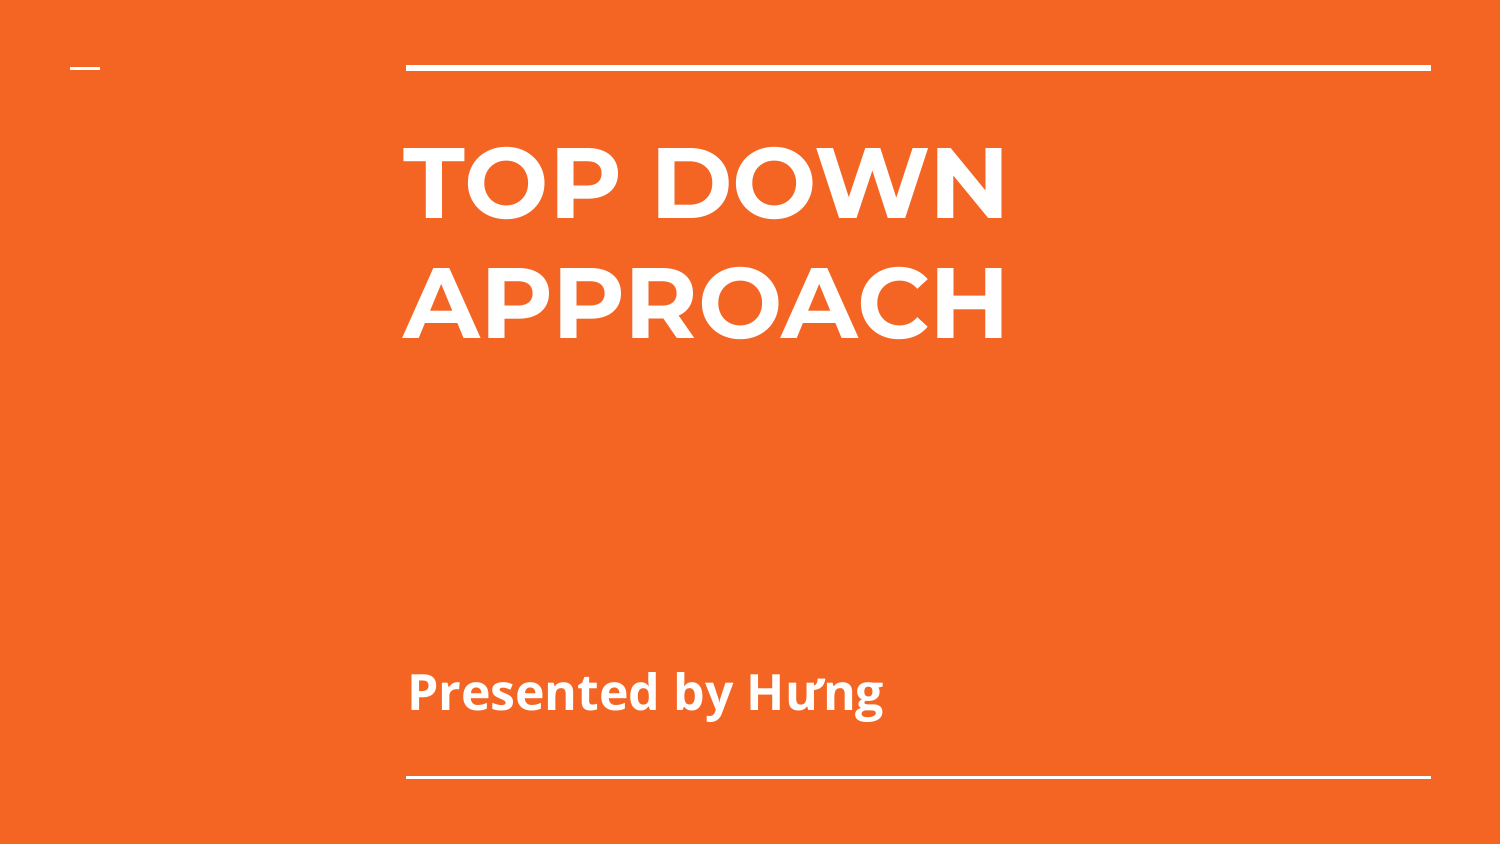

# TOP DOWN APPROACH
Presented by Hưng